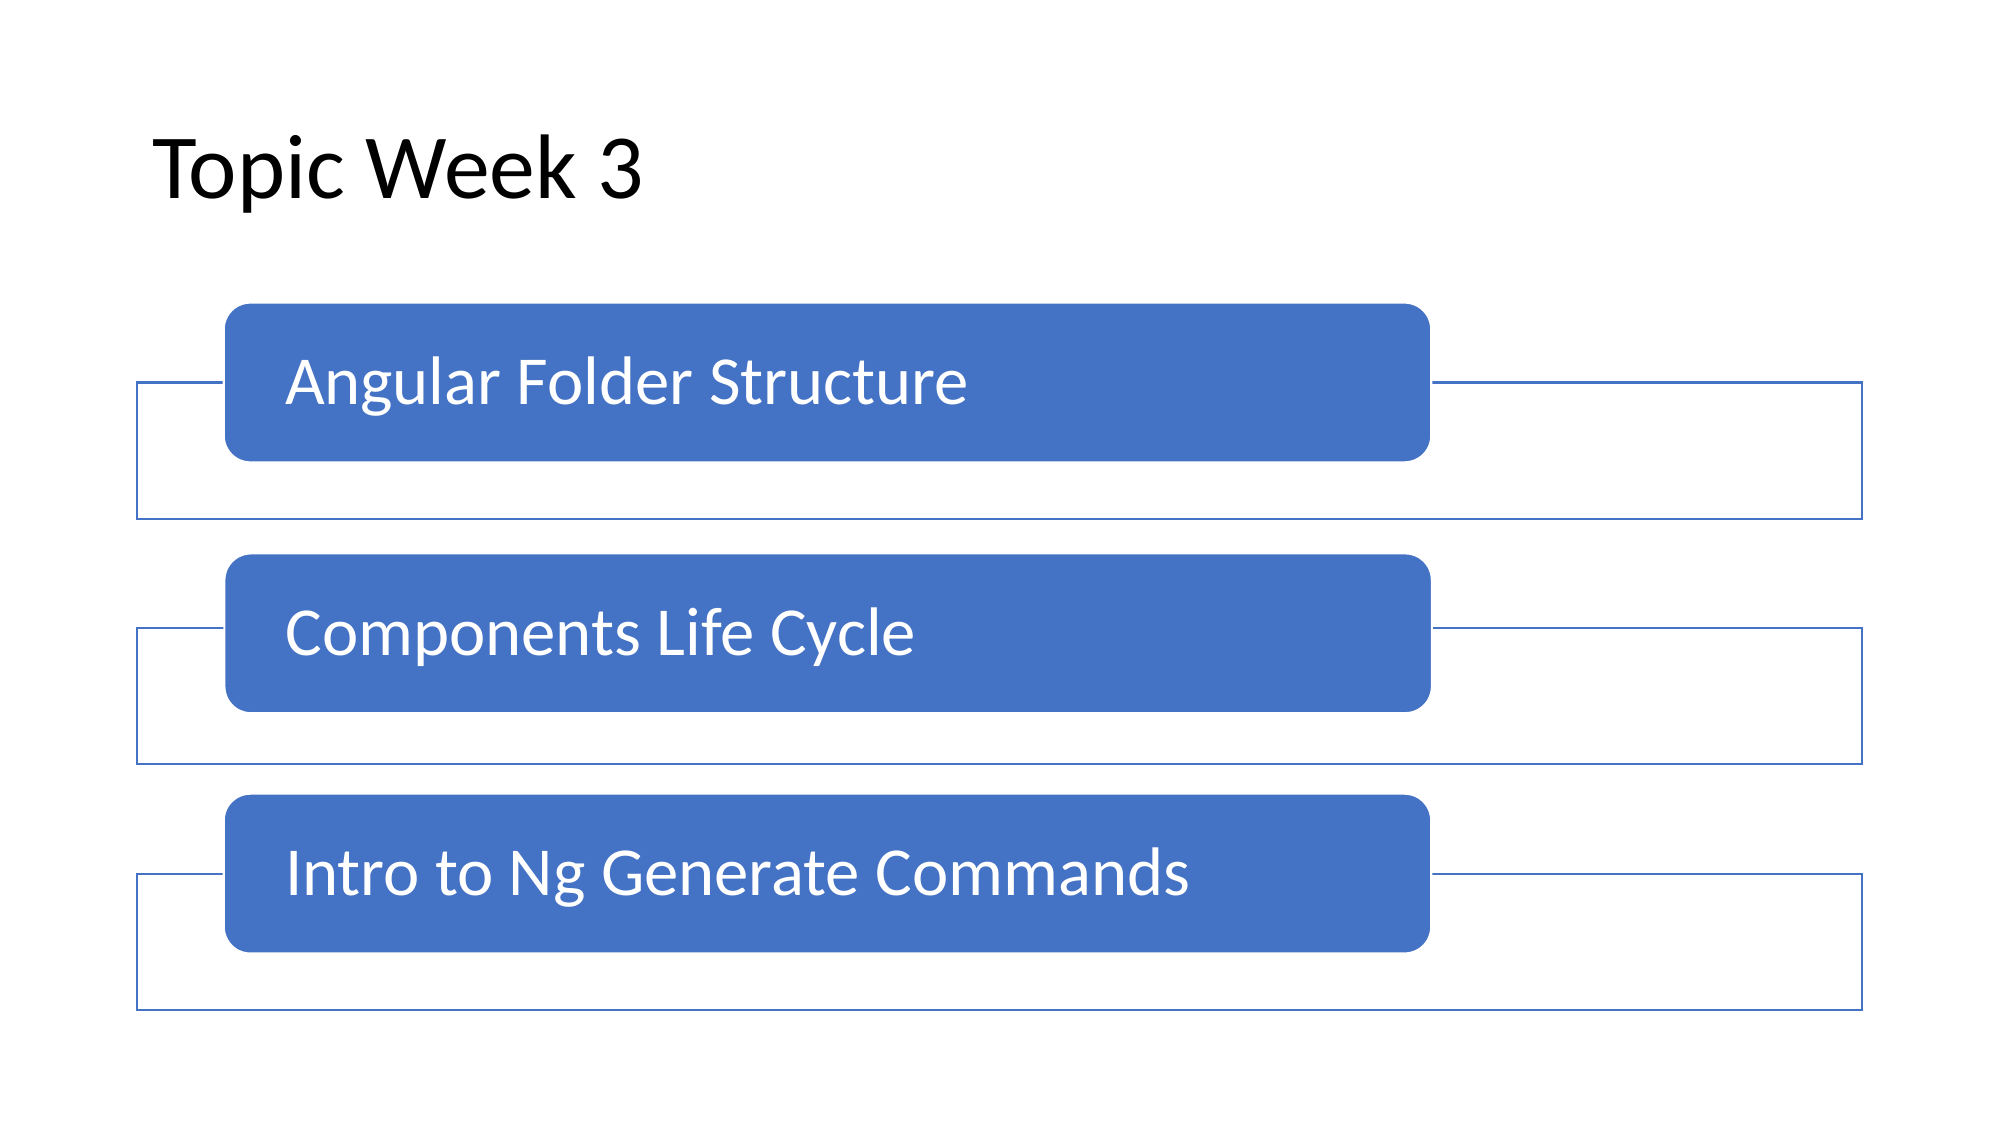

# Topic Week 3
Angular Folder Structure
Components Life Cycle
Intro to Ng Generate Commands